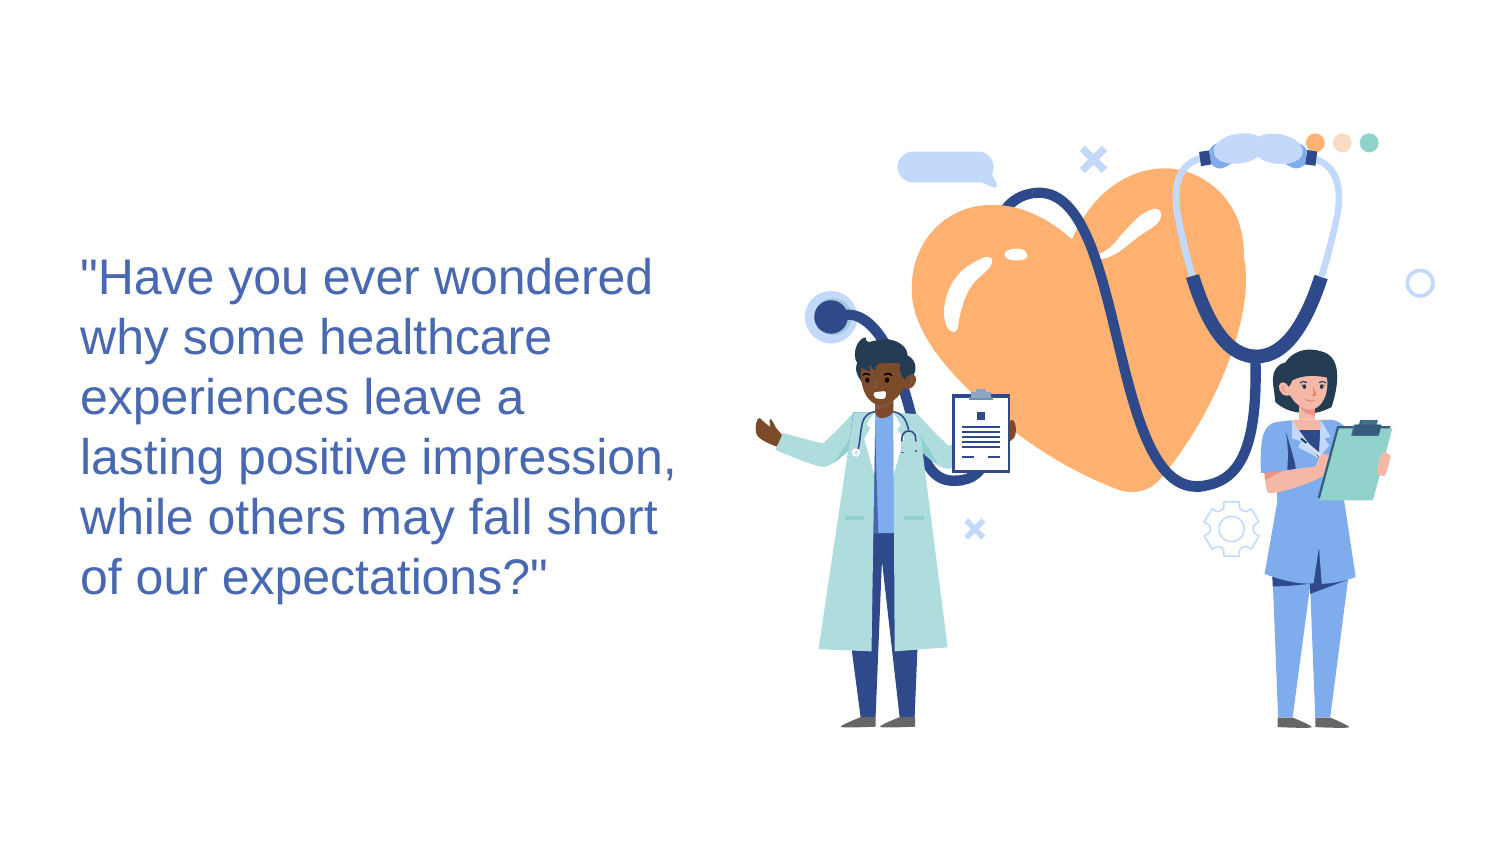

"Have you ever wondered why some healthcare experiences leave a lasting positive impression, while others may fall short of our expectations?"